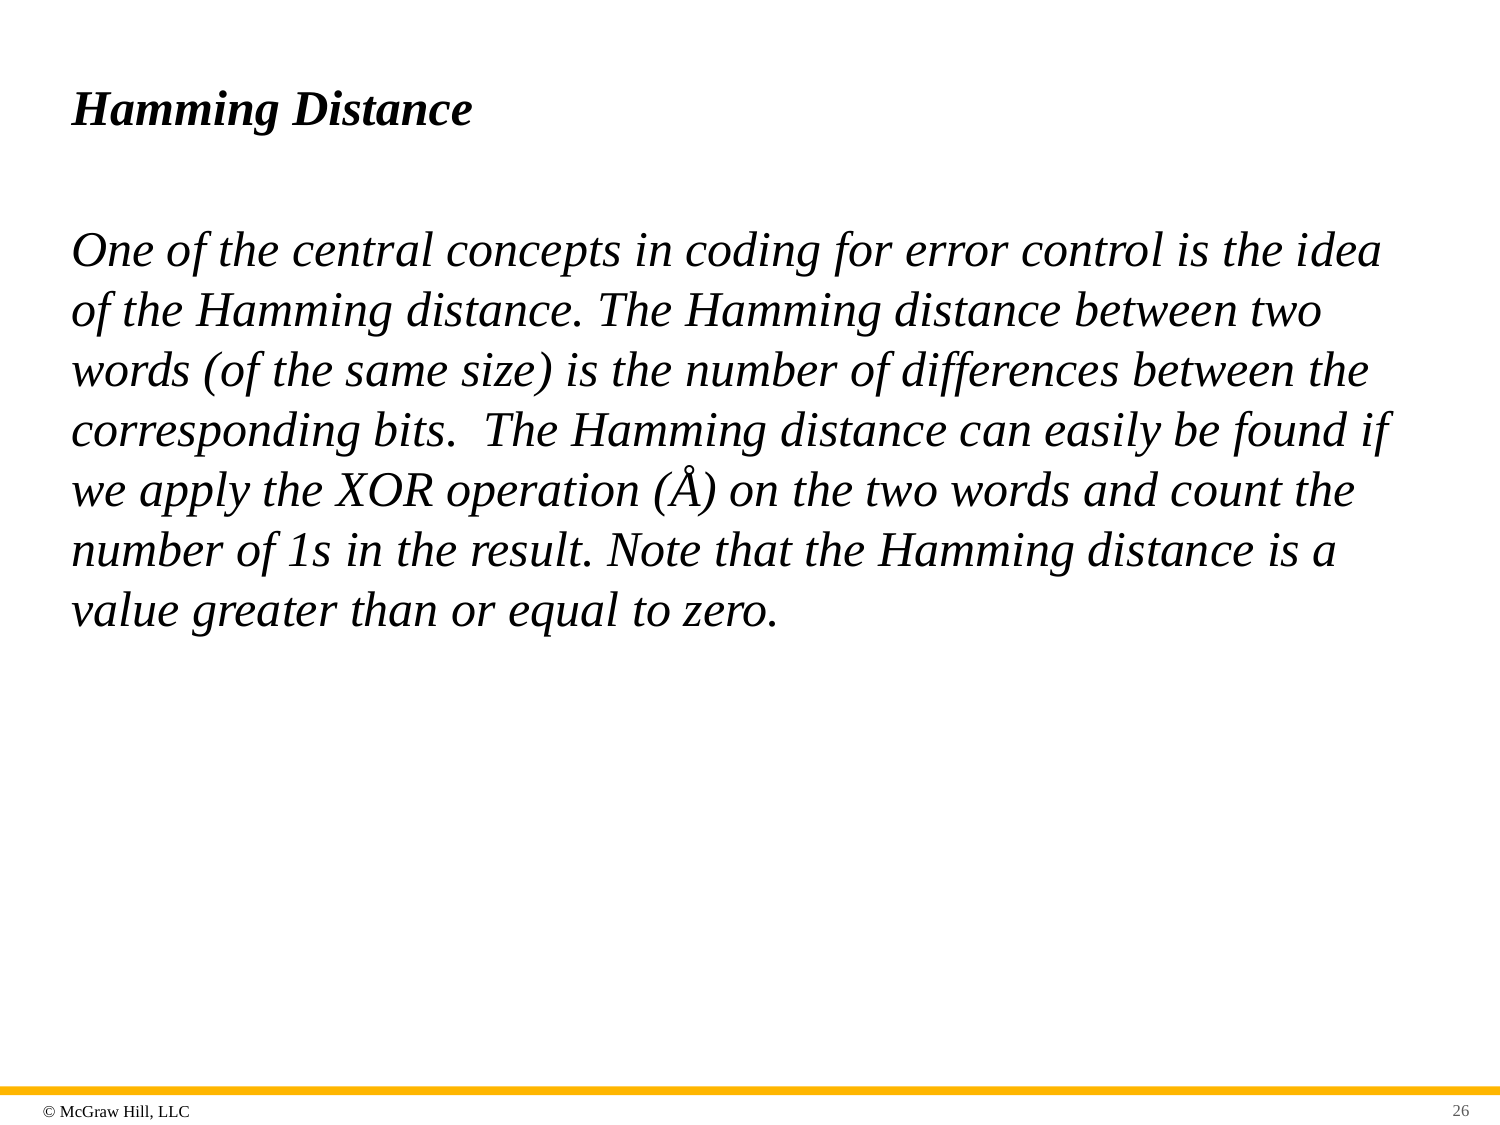

# Hamming Distance
One of the central concepts in coding for error control is the idea of the Hamming distance. The Hamming distance between two words (of the same size) is the number of differences between the corresponding bits.  The Hamming distance can easily be found if we apply the XOR operation (Å) on the two words and count the number of 1s in the result. Note that the Hamming distance is a value greater than or equal to zero.
26